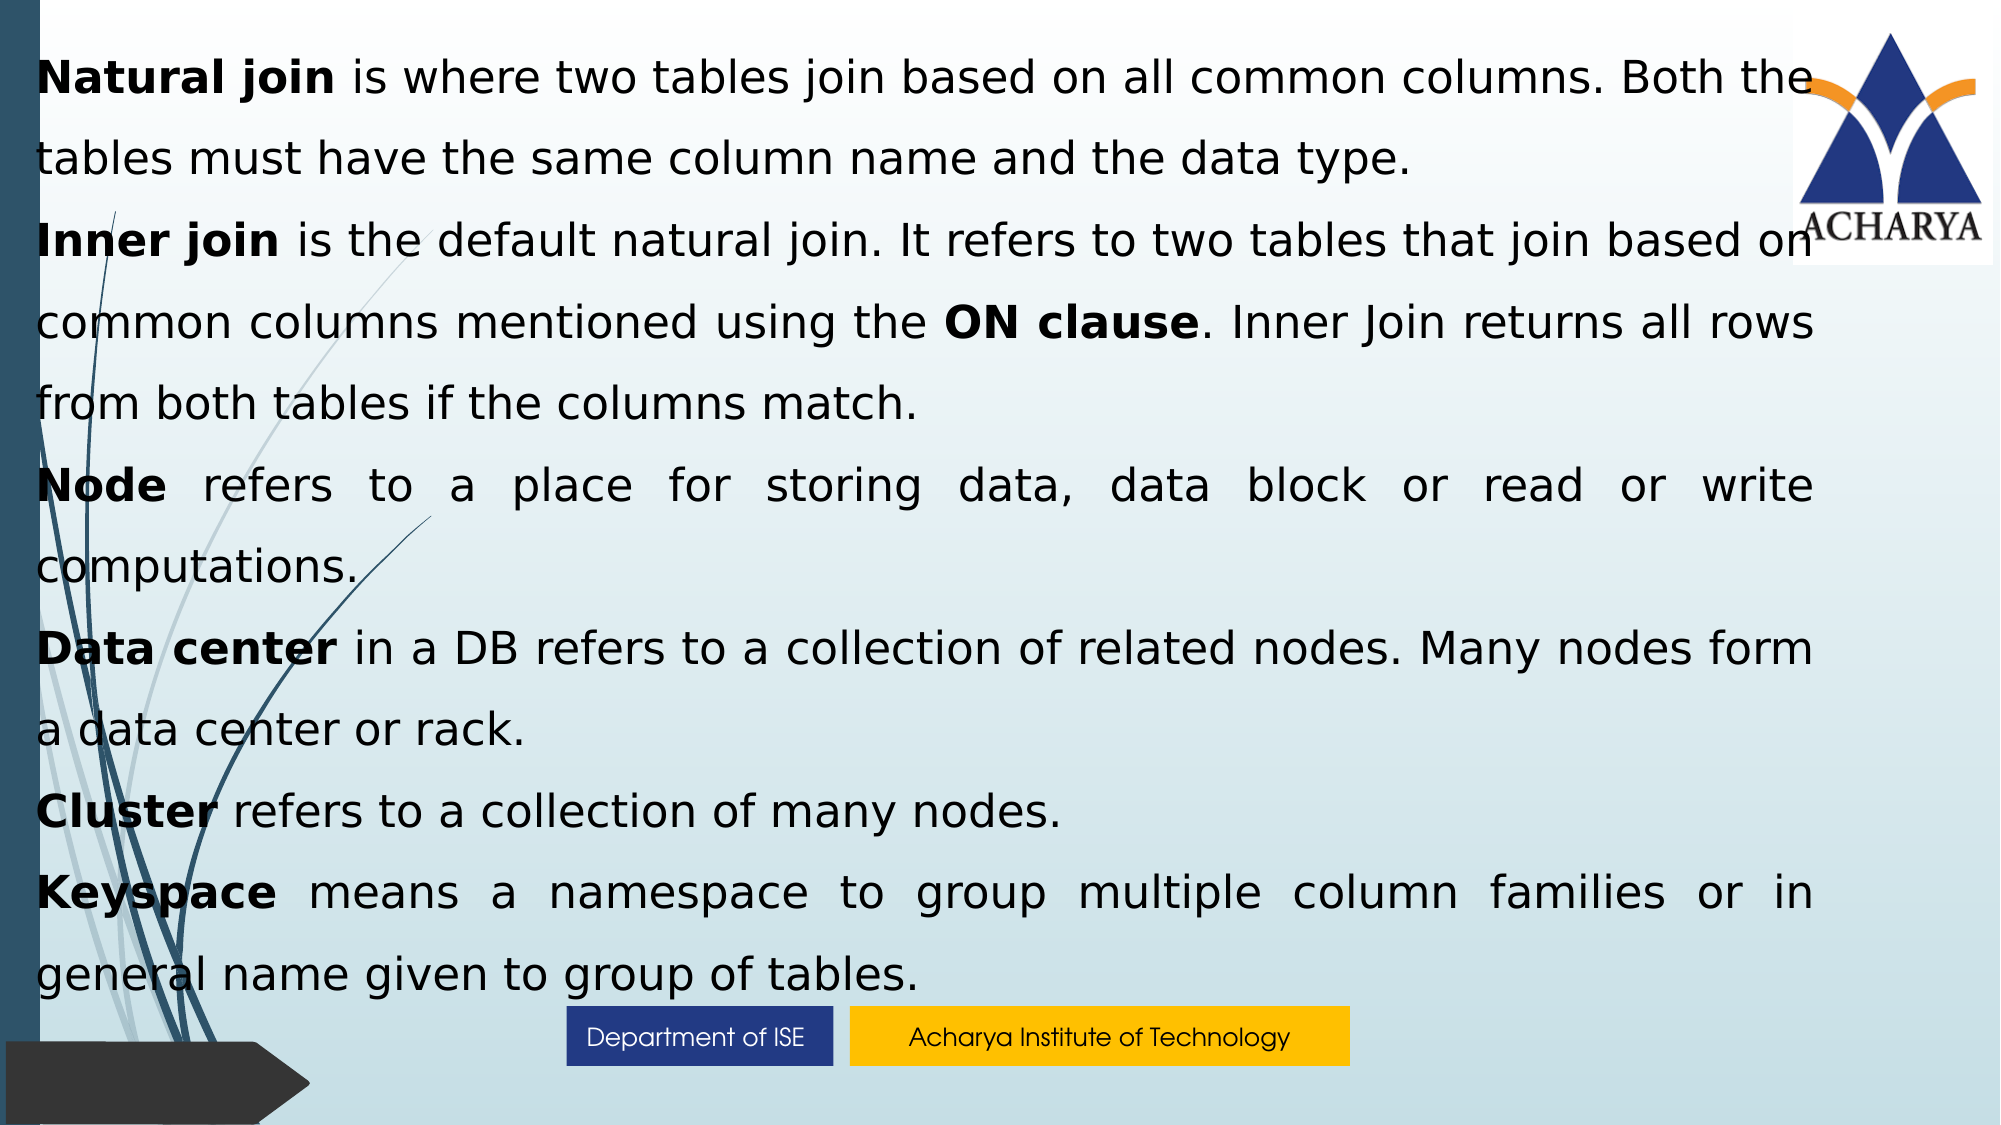

Natural join is where two tables join based on all common columns. Both the tables must have the same column name and the data type.
Inner join is the default natural join. It refers to two tables that join based on common columns mentioned using the ON clause. Inner Join returns all rows from both tables if the columns match.
Node refers to a place for storing data, data block or read or write computations.
Data center in a DB refers to a collection of related nodes. Many nodes form a data center or rack.
Cluster refers to a collection of many nodes.
Keyspace means a namespace to group multiple column families or in general name given to group of tables.